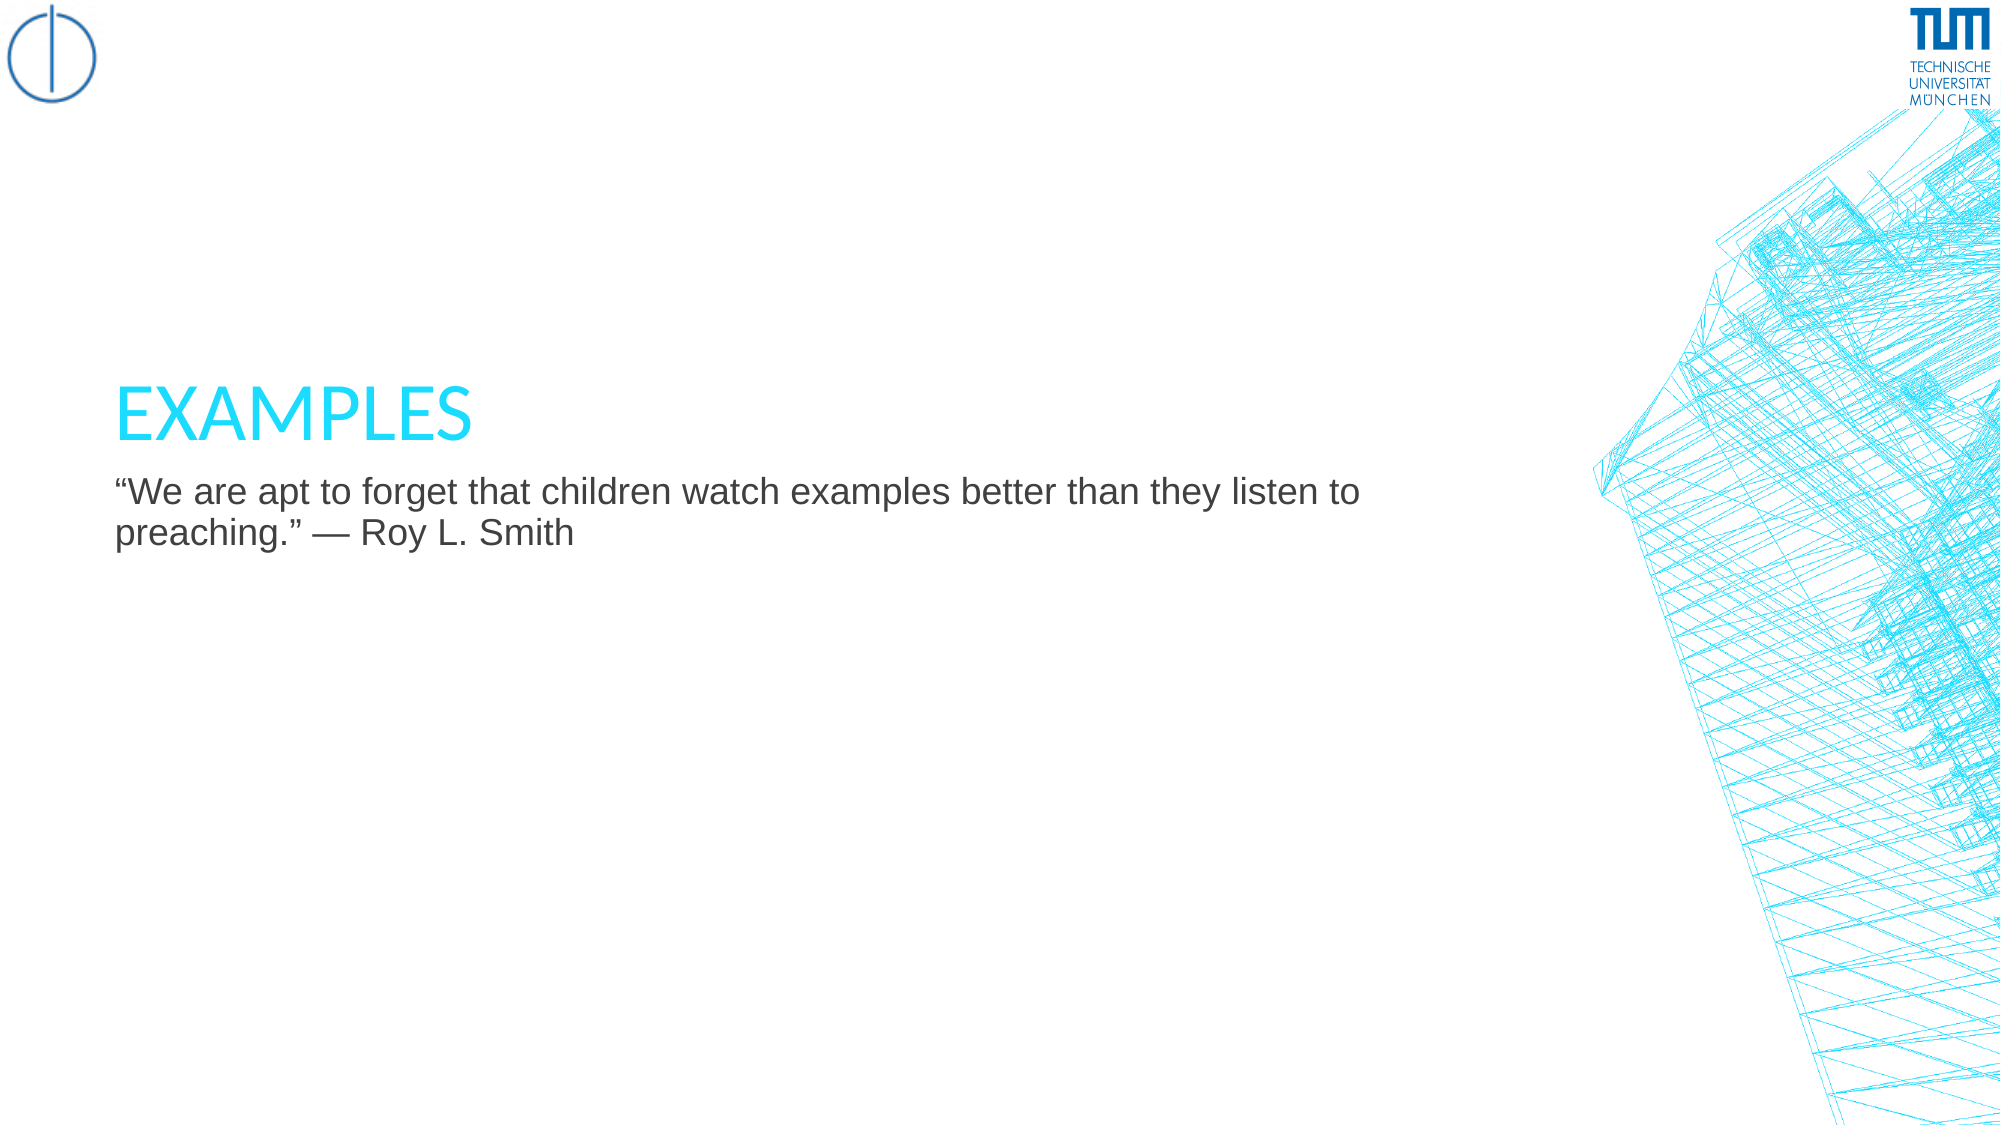

# EXAMPLES
“We are apt to forget that children watch examples better than they listen to preaching.” ― Roy L. Smith